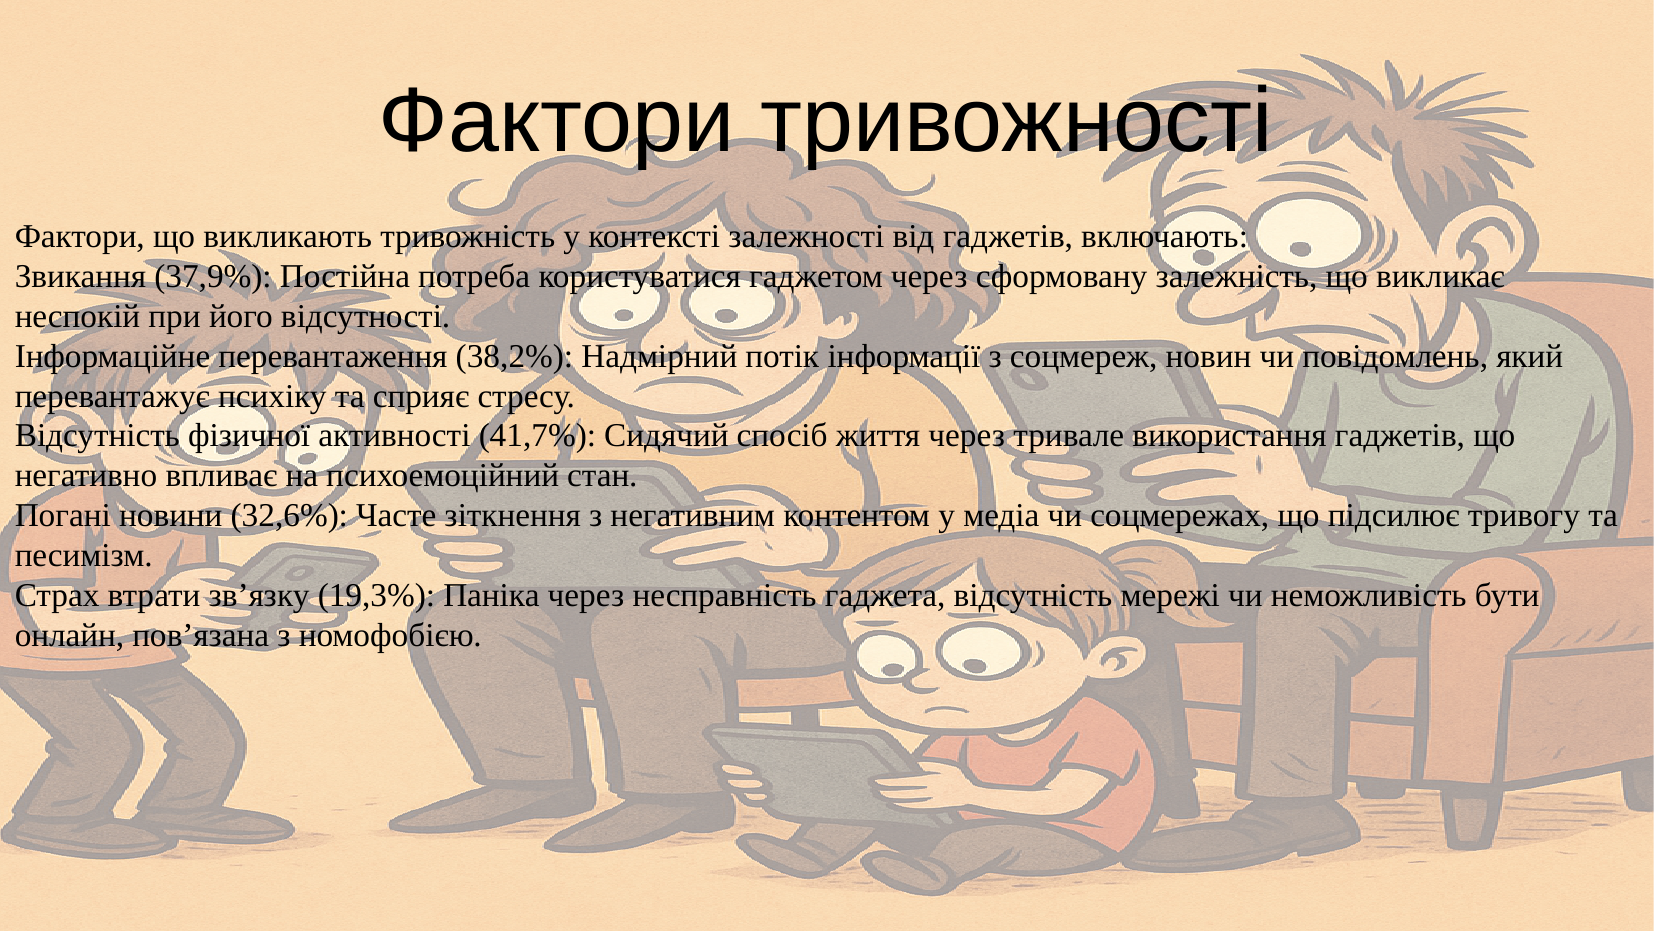

# Фактори тривожності
Фактори, що викликають тривожність у контексті залежності від гаджетів, включають:
Звикання (37,9%): Постійна потреба користуватися гаджетом через сформовану залежність, що викликає неспокій при його відсутності.
Інформаційне перевантаження (38,2%): Надмірний потік інформації з соцмереж, новин чи повідомлень, який перевантажує психіку та сприяє стресу.
Відсутність фізичної активності (41,7%): Сидячий спосіб життя через тривале використання гаджетів, що негативно впливає на психоемоційний стан.
Погані новини (32,6%): Часте зіткнення з негативним контентом у медіа чи соцмережах, що підсилює тривогу та песимізм.
Страх втрати зв’язку (19,3%): Паніка через несправність гаджета, відсутність мережі чи неможливість бути онлайн, пов’язана з номофобією.